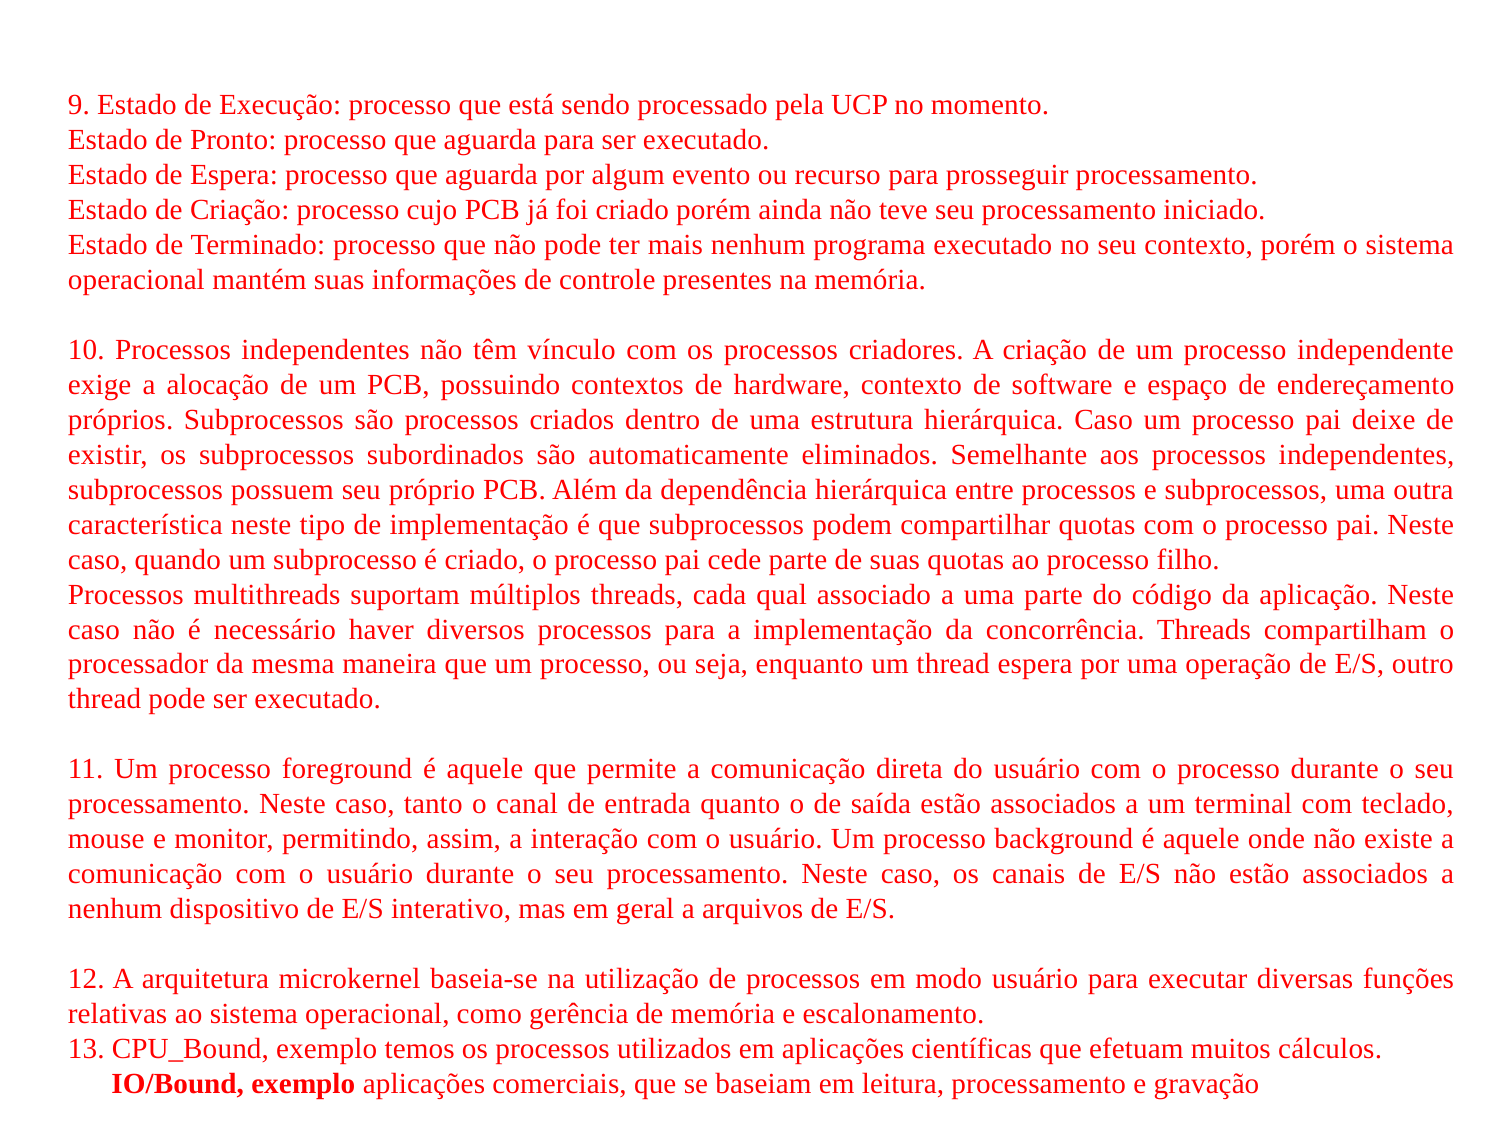

9. Estado de Execução: processo que está sendo processado pela UCP no momento.
Estado de Pronto: processo que aguarda para ser executado.
Estado de Espera: processo que aguarda por algum evento ou recurso para prosseguir processamento.
Estado de Criação: processo cujo PCB já foi criado porém ainda não teve seu processamento iniciado.
Estado de Terminado: processo que não pode ter mais nenhum programa executado no seu contexto, porém o sistema operacional mantém suas informações de controle presentes na memória.

10. Processos independentes não têm vínculo com os processos criadores. A criação de um processo independente exige a alocação de um PCB, possuindo contextos de hardware, contexto de software e espaço de endereçamento próprios. Subprocessos são processos criados dentro de uma estrutura hierárquica. Caso um processo pai deixe de existir, os subprocessos subordinados são automaticamente eliminados. Semelhante aos processos independentes, subprocessos possuem seu próprio PCB. Além da dependência hierárquica entre processos e subprocessos, uma outra característica neste tipo de implementação é que subprocessos podem compartilhar quotas com o processo pai. Neste caso, quando um subprocesso é criado, o processo pai cede parte de suas quotas ao processo filho.
Processos multithreads suportam múltiplos threads, cada qual associado a uma parte do código da aplicação. Neste caso não é necessário haver diversos processos para a implementação da concorrência. Threads compartilham o processador da mesma maneira que um processo, ou seja, enquanto um thread espera por uma operação de E/S, outro thread pode ser executado.

11. Um processo foreground é aquele que permite a comunicação direta do usuário com o processo durante o seu processamento. Neste caso, tanto o canal de entrada quanto o de saída estão associados a um terminal com teclado, mouse e monitor, permitindo, assim, a interação com o usuário. Um processo background é aquele onde não existe a comunicação com o usuário durante o seu processamento. Neste caso, os canais de E/S não estão associados a nenhum dispositivo de E/S interativo, mas em geral a arquivos de E/S.

12. A arquitetura microkernel baseia-se na utilização de processos em modo usuário para executar diversas funções relativas ao sistema operacional, como gerência de memória e escalonamento.
13. CPU_Bound, exemplo temos os processos utilizados em aplicações científicas que efetuam muitos cálculos.
      IO/Bound, exemplo aplicações comerciais, que se baseiam em leitura, processamento e gravação